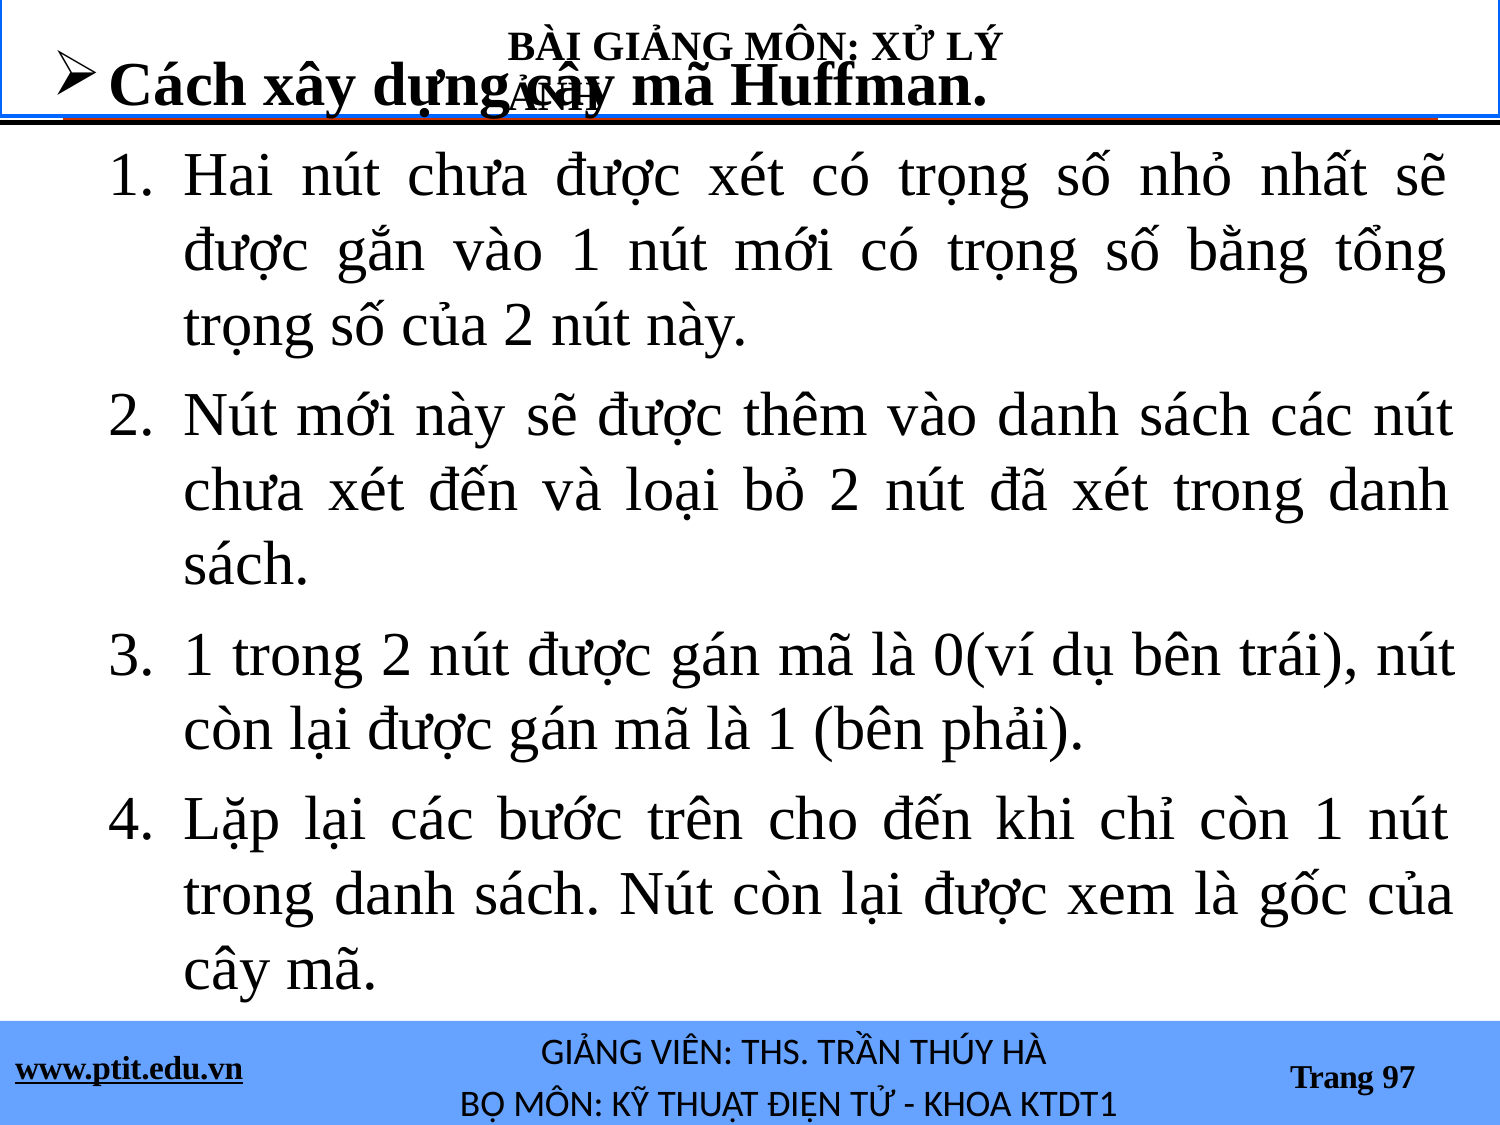

BÀI GIẢNG MÔN: XỬ LÝ ẢNH
Cách xây dựng cây mã Huffman.
Hai nút chưa được xét có trọng số nhỏ nhất sẽ  được gắn vào 1 nút mới có trọng số bằng tổng  trọng số của 2 nút này.
Nút mới này sẽ được thêm vào danh sách các nút  chưa xét đến và loại bỏ 2 nút đã xét trong danh  sách.
1 trong 2 nút được gán mã là 0(ví dụ bên trái), nút  còn lại được gán mã là 1 (bên phải).
Lặp lại các bước trên cho đến khi chỉ còn 1 nút  trong danh sách. Nút còn lại được xem là gốc của  cây mã.

GIẢNG VIÊN: THS. TRẦN THÚY HÀ
BỘ MÔN: KỸ THUẬT ĐIỆN TỬ - KHOA KTDT1
www.ptit.edu.vn
Trang 97